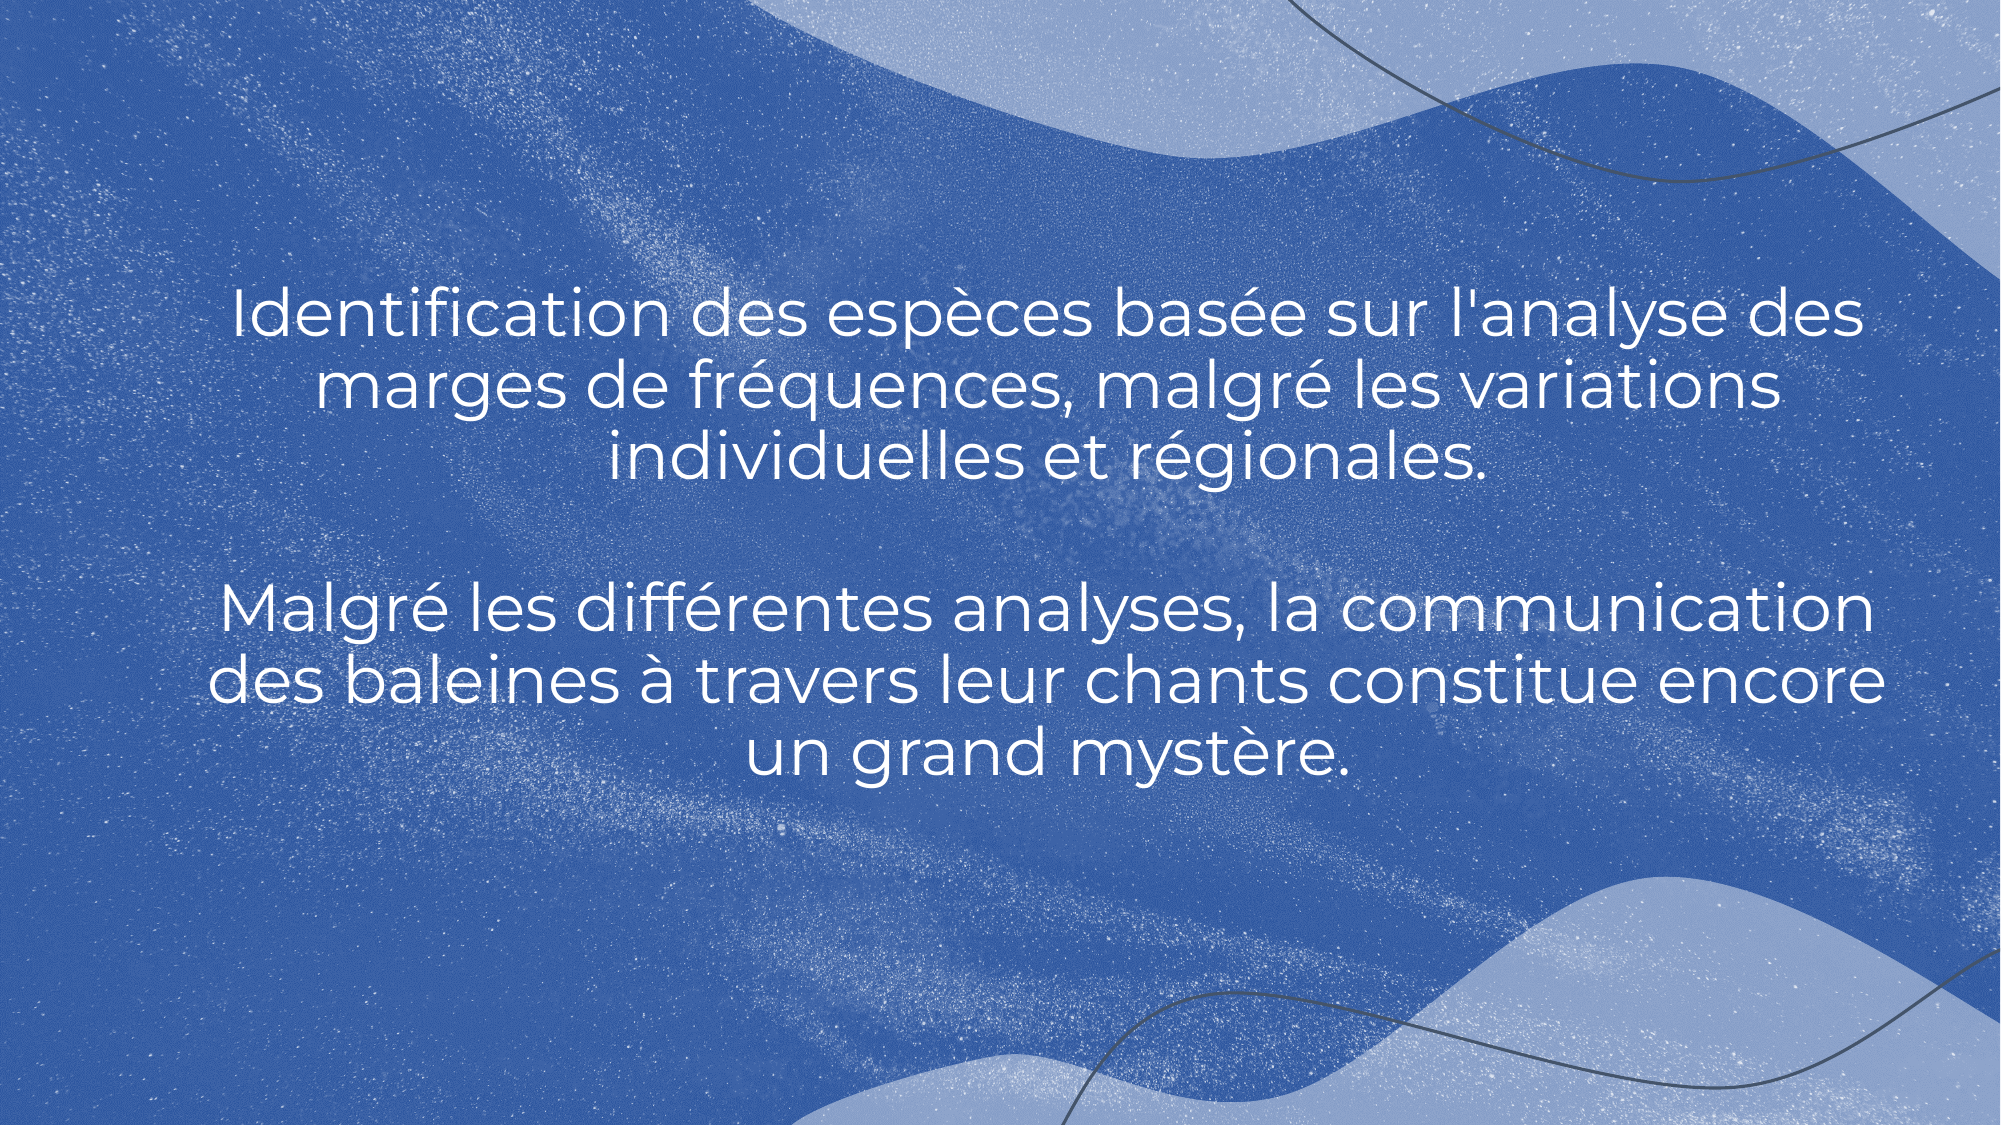

Identification des espèces basée sur l'analyse des marges de fréquences, malgré les variations individuelles et régionales.
Malgré les différentes analyses, la communication des baleines à travers leur chants constitue encore un grand mystère.
#